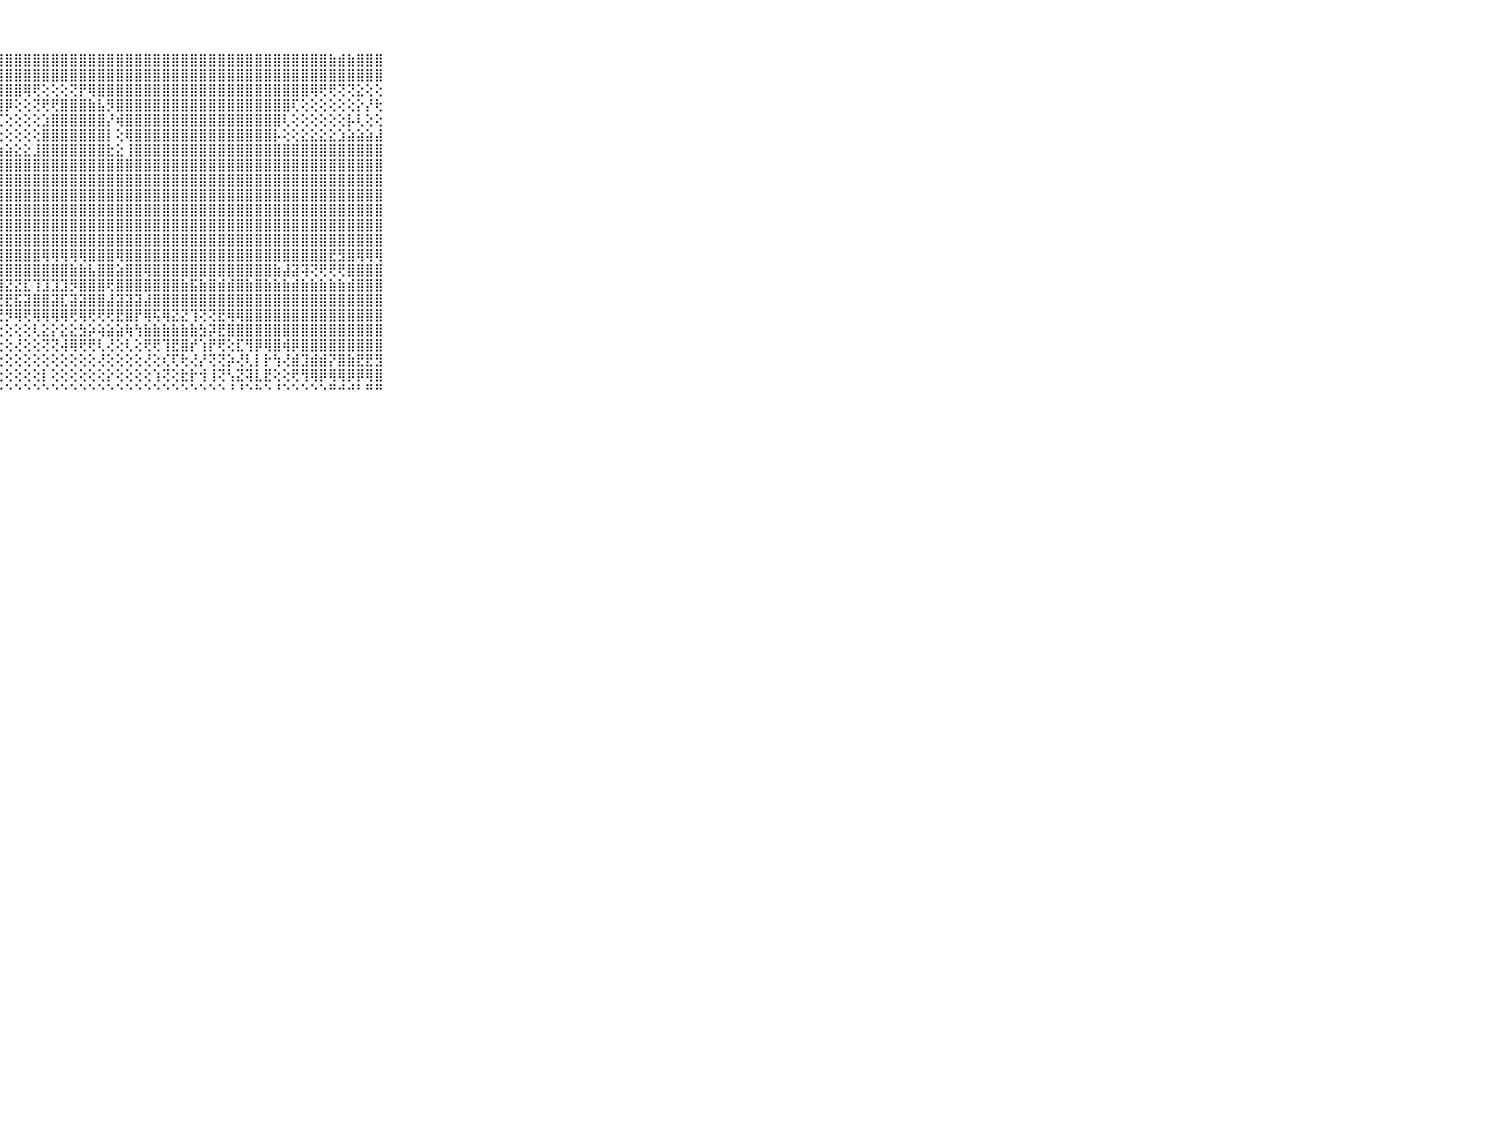

⠀⠀⠀⠀⠀⠀⠀⠀⠀⠀⠀⢸⣿⣿⣿⣿⣿⣿⣿⣿⣿⣿⣿⣿⣿⣿⣿⣿⣿⣿⣿⣿⣿⣿⣿⣿⣿⣿⣿⣿⣿⣿⣿⣿⣿⣿⣿⣿⣿⣿⣿⣿⣿⣿⣿⣿⣿⣿⣿⣿⣿⣿⣿⣷⣾⣷⣿⣿⣿⠀⠀⠀⠀⠀⠀⠀⠀⠀⠀⠀⠀
⠀⠀⠀⠀⠀⠀⠀⠀⠀⠀⠀⢸⣿⣿⣿⣿⣿⣿⣿⣿⣿⣿⣿⣿⣿⣿⣿⣿⣿⣿⣿⣿⣿⣿⣿⣿⣿⣿⣿⣿⣿⣿⣿⣿⣿⣿⣿⣿⣿⣿⣿⣿⣿⣿⣿⣿⣿⣿⣿⣿⣿⣿⣿⣿⣿⣿⣿⣿⣿⠀⠀⠀⠀⠀⠀⠀⠀⠀⠀⠀⠀
⠀⠀⠀⠀⠀⠀⠀⠀⠀⠀⠀⢸⣿⣿⣿⣿⣿⣿⣿⣿⣿⣿⣿⣿⣿⣿⣿⣿⣿⣿⢿⢟⢕⢕⢕⢝⡟⢿⣿⣿⣿⣿⣿⣿⣿⣿⣿⣿⣿⣿⣿⣿⣿⣿⣿⣿⣿⣿⣿⣿⣿⢿⢟⢟⢝⢝⣕⢕⢕⠀⠀⠀⠀⠀⠀⠀⠀⠀⠀⠀⠀
⠀⠀⠀⠀⠀⠀⠀⠀⠀⠀⠀⢸⣿⣿⣿⣿⣿⣿⣿⣿⣿⣿⣿⣿⣿⣿⣿⣿⡿⢕⢕⢝⢟⢟⣿⣿⣿⣷⣧⡻⣿⣿⣿⣿⣿⣿⣿⣿⣿⣿⣿⣿⣿⣿⣿⣿⣿⣿⣿⢏⢕⢕⢕⢕⢕⢕⡕⡜⢗⠀⠀⠀⠀⠀⠀⠀⠀⠀⠀⠀⠀
⠀⠀⠀⠀⠀⠀⠀⠀⠀⠀⠀⢸⣿⣿⣿⣿⣿⣿⣿⣿⣿⣿⣿⣿⣿⣿⣿⢏⢕⢕⢕⢕⣱⣿⣿⣿⣿⣿⣿⡜⢾⣿⣿⣿⣿⣿⣿⣿⣿⣿⣿⣿⣿⣿⣿⣿⣿⣿⢇⢕⢕⢕⢕⢕⢕⡧⢇⢕⢕⠀⠀⠀⠀⠀⠀⠀⠀⠀⠀⠀⠀
⠀⠀⠀⠀⠀⠀⠀⠀⠀⠀⠀⢸⣿⣿⣿⣿⣿⣿⣿⣿⣿⣿⣿⣿⣿⣿⡇⢕⢕⢕⢕⢕⣿⣿⣿⣿⣿⣿⣿⡇⢕⢿⣿⣿⣿⣿⣿⣿⣿⣿⣿⣿⣿⣿⣿⣿⣿⡧⢕⢕⣕⣕⣕⣕⣱⣵⣵⣵⣼⠀⠀⠀⠀⠀⠀⠀⠀⠀⠀⠀⠀
⠀⠀⠀⠀⠀⠀⠀⠀⠀⠀⠀⢸⣿⣿⣿⣿⣿⣿⡿⢟⢟⢻⣿⣿⣿⣿⣧⣵⣵⣕⣕⣸⣿⣿⣿⣿⣿⣿⣿⣗⣕⢸⣿⣿⣿⣿⣿⣿⣿⣿⣿⣿⣿⣿⣿⣿⣿⣿⣿⣿⣿⣿⣿⣿⣿⣿⣿⣿⣿⠀⠀⠀⠀⠀⠀⠀⠀⠀⠀⠀⠀
⠀⠀⠀⠀⠀⠀⠀⠀⠀⠀⠀⢸⣿⣿⣿⡿⢿⣿⣿⣧⡱⣼⣿⣿⣿⣿⣿⣿⣿⣿⣿⣿⣿⣿⣿⣿⣿⣿⣿⣿⣿⣿⣿⣿⣿⣿⣿⣿⣿⣿⣿⣿⣿⣿⣿⣿⣿⣿⣿⣿⣿⣿⣿⣿⣿⣿⣿⣿⣿⠀⠀⠀⠀⠀⠀⠀⠀⠀⠀⠀⠀
⠀⠀⠀⠀⠀⠀⠀⠀⠀⠀⠀⢸⣿⣿⢏⢷⢞⢟⢝⢕⢕⢕⢜⢝⣿⣿⣿⣿⣿⣿⣿⣿⣿⣿⣿⣿⣿⣿⣿⣿⣿⣿⣿⣿⣿⣿⣿⣿⣿⣿⣿⣿⣿⣿⣿⣿⣿⣿⣿⣿⣿⣿⣿⣿⣿⣿⣿⣿⣿⠀⠀⠀⠀⠀⠀⠀⠀⠀⠀⠀⠀
⠀⠀⠀⠀⠀⠀⠀⠀⠀⠀⠀⢸⣿⣿⣷⣵⣷⣷⣾⡕⢕⢕⢕⢕⢿⣿⣿⣿⣿⣿⣿⣿⣿⣿⣿⣿⣿⣿⣿⣿⣿⣿⣿⣿⣿⣿⣿⣿⣿⣿⣿⣿⣿⣿⣿⣿⣿⣿⣿⣿⣿⣿⣿⣿⣿⣿⣿⣿⣿⠀⠀⠀⠀⠀⠀⠀⠀⠀⠀⠀⠀
⠀⠀⠀⠀⠀⠀⠀⠀⠀⠀⠀⢸⣿⣿⣿⣿⣿⣿⢟⢕⢕⢕⢕⢕⣸⣿⣿⣿⣿⣿⣿⣿⣿⣿⣿⣿⣿⣿⣿⣿⣿⣿⣿⣿⣿⣿⣿⣿⣿⣿⣿⣿⣿⣿⣿⣿⣿⣿⣿⣿⣿⣿⣿⣿⣿⣿⣿⣿⣿⠀⠀⠀⠀⠀⠀⠀⠀⠀⠀⠀⠀
⠀⠀⠀⠀⠀⠀⠀⠀⠀⠀⠀⢸⣿⣿⡿⢟⢝⢕⢕⢕⢕⢕⢕⣱⣿⣿⣿⣿⣿⣿⣿⣿⣿⣿⣿⣿⣿⣿⣿⣿⣿⣿⣿⣿⣿⣿⣿⣿⣿⣿⣿⣿⣿⣿⣿⣿⣿⣿⣿⣿⣿⣿⣿⣿⣿⣿⣿⣿⣿⠀⠀⠀⠀⠀⠀⠀⠀⠀⠀⠀⠀
⠀⠀⠀⠀⠀⠀⠀⠀⠀⠀⠀⢸⢿⢕⢕⢕⢕⢕⢕⢕⢕⢕⣵⣿⣿⣿⣿⣿⣿⣿⣿⣿⣿⣿⣿⣿⣿⣿⣿⣿⣿⣿⣿⣿⣿⣿⣿⣿⣿⣿⣿⣿⣿⣿⣿⣿⣿⣿⣿⣿⣿⣿⣿⣿⣿⣿⣿⣿⣿⠀⠀⠀⠀⠀⠀⠀⠀⠀⠀⠀⠀
⠀⠀⠀⠀⠀⠀⠀⠀⠀⠀⠀⢸⣿⣾⣗⡕⢜⢝⢇⢕⢕⢜⢿⢿⣿⣿⣿⣿⣿⣿⣿⣿⢿⢿⢿⢿⢿⣿⣿⣿⢿⣿⣿⣿⣿⣿⣿⣿⣿⣿⣿⣿⣿⣿⣿⣿⣿⣿⣿⣿⣿⣿⣿⣟⣻⣿⢿⢿⢿⠀⠀⠀⠀⠀⠀⠀⠀⠀⠀⠀⠀
⠀⠀⠀⠀⠀⠀⠀⠀⠀⠀⠀⢸⢿⢿⣿⡿⢿⣼⣽⣵⢕⣕⡕⢸⢽⢿⢿⣿⣿⣿⣿⣿⣿⣿⣿⣷⣷⣧⣿⣿⣵⣿⣿⢿⣿⣿⣿⣿⣿⣿⣿⣿⣿⣿⣿⣿⣿⣷⣼⣽⢽⢝⢟⢟⢟⣿⣿⣿⣿⠀⠀⠀⠀⠀⠀⠀⠀⠀⠀⠀⠀
⠀⠀⠀⠀⠀⠀⠀⠀⠀⠀⠀⢀⢕⢕⢕⣕⢕⣝⢕⢕⣕⡜⢕⣕⡅⣱⣜⣹⣝⣝⣏⢹⣹⣹⣹⡻⣿⣿⣿⢟⣿⣿⣿⣿⣿⣿⣿⣷⣯⣷⣿⣾⣾⣿⣷⣿⣷⣷⣷⣾⣷⣷⣷⣷⣷⣾⣿⣿⣿⠀⠀⠀⠀⠀⠀⠀⠀⠀⠀⠀⠀
⠀⠀⠀⠀⠀⠀⠀⠀⠀⠀⠀⢕⣿⣟⣿⣧⣺⣿⣟⣷⣟⣟⣻⣿⣻⣟⣿⣟⣟⣯⣽⣿⣿⣽⣏⣽⣽⣿⣿⣼⣽⣽⣽⣼⣿⣿⣿⣿⣿⣿⣿⣿⣿⣿⣿⣿⣿⣿⣿⣿⣿⣿⣿⣿⣿⣿⣿⣿⣿⠀⠀⠀⠀⠀⠀⠀⠀⠀⠀⠀⠀
⠀⠀⠀⠀⠀⠀⠀⠀⠀⠀⠀⢜⣿⣻⣿⣿⣿⣿⣿⣿⣿⡟⣿⢿⢿⢟⡿⢟⡻⢿⢟⢿⢿⢿⢿⢟⢿⢟⢟⢟⣟⣿⡟⢿⢯⢿⣝⣝⢹⢝⢝⣟⢿⢿⣿⣿⣿⣿⣿⣿⣿⣿⣿⣿⣿⣿⣿⣿⣿⠀⠀⠀⠀⠀⠀⠀⠀⠀⠀⠀⠀
⠀⠀⠀⠀⠀⠀⠀⠀⠀⠀⠀⠜⢝⢝⢝⢝⢝⢕⢸⢝⢕⢕⢕⢕⢕⢕⢕⢕⢕⢕⢕⢇⣕⡕⣕⣕⣳⡵⢵⣵⣵⢷⢳⣷⣷⣷⣷⣷⣷⣳⡽⣟⣿⣿⣿⣿⣿⣿⣿⣿⣿⣿⣿⣿⣿⣿⣿⣿⣿⠀⠀⠀⠀⠀⠀⠀⠀⠀⠀⠀⠀
⠀⠀⠀⠀⠀⠀⠀⠀⠀⠀⠀⠀⢕⢕⢕⢕⢱⢵⢕⢕⢕⢕⢕⢕⢕⢕⢕⢕⢕⢜⢕⢕⢝⢝⢼⢿⢟⢟⢇⢜⢕⢇⢕⢟⢟⢹⣟⣿⡞⢱⡟⢟⢕⣏⢻⡿⢿⣿⢾⡿⣿⣿⣿⣿⣿⣿⣿⣿⣿⠀⠀⠀⠀⠀⠀⠀⠀⠀⠀⠀⠀
⠀⠀⠀⠀⠀⠀⠀⠀⠀⠀⠀⢔⢕⢕⢕⢕⢕⢕⢕⢕⢕⢕⢕⢕⢕⢕⢕⢕⢕⢕⢕⢕⢕⢕⢕⢕⢕⢕⢜⢕⢕⢕⢕⢜⢕⢎⢏⢗⢜⡜⢝⢝⡵⢜⢇⡇⡗⢳⢜⣾⣹⣾⣾⡝⣿⣷⣟⣟⣻⠀⠀⠀⠀⠀⠀⠀⠀⠀⠀⠀⠀
⠀⠀⠀⠀⠀⠀⠀⠀⠀⠀⠀⢕⢕⢕⢕⢕⢕⢕⢕⢕⢕⢕⢕⢕⡕⢕⢕⢕⢕⢕⢕⢕⡇⢕⢕⢕⢕⢕⢕⡕⢕⢕⢕⢕⢱⢝⢕⣗⡗⢺⢸⢝⢣⣝⢽⣇⣟⢕⢕⢟⢻⢿⡿⢿⢿⡿⡿⢿⣿⠀⠀⠀⠀⠀⠀⠀⠀⠀⠀⠀⠀
⠀⠀⠀⠀⠀⠀⠀⠀⠀⠀⠀⠀⠑⠑⠑⠑⠑⠑⠑⠑⠑⠑⠑⠑⠑⠑⠑⠑⠑⠑⠑⠑⠑⠑⠑⠑⠑⠑⠑⠑⠑⠑⠑⠑⠑⠑⠑⠑⠑⠑⠑⠑⠘⠘⠑⠓⠑⠘⠑⠑⠑⠑⠑⠛⠚⠚⠃⠛⠛⠀⠀⠀⠀⠀⠀⠀⠀⠀⠀⠀⠀